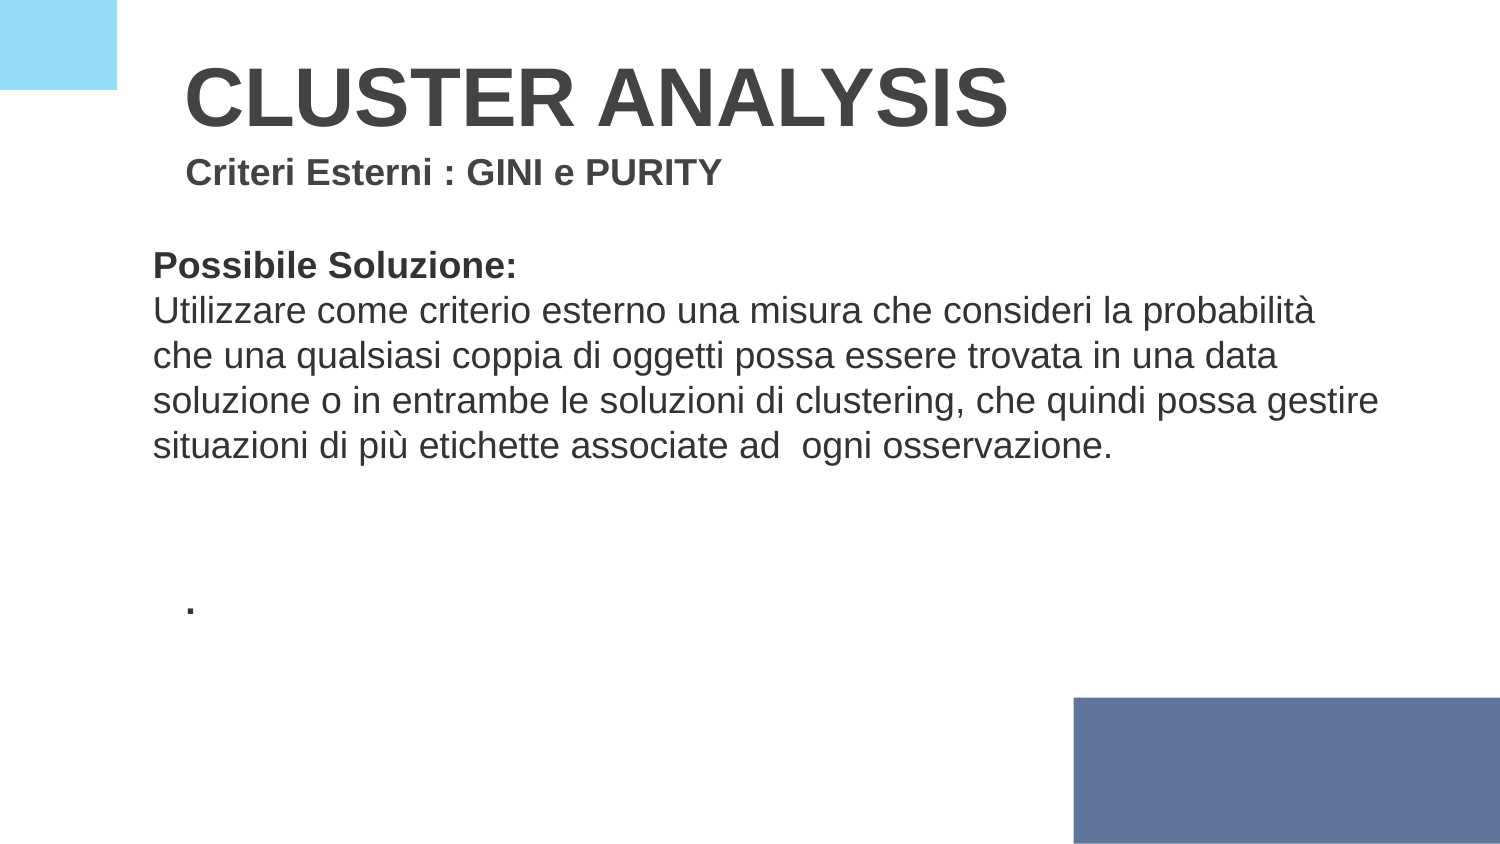

# CLUSTER ANALYSIS Criteri Esterni : GINI e PURITY .
Possibile Soluzione:
Utilizzare come criterio esterno una misura che consideri la probabilità che una qualsiasi coppia di oggetti possa essere trovata in una data soluzione o in entrambe le soluzioni di clustering, che quindi possa gestire situazioni di più etichette associate ad  ogni osservazione.